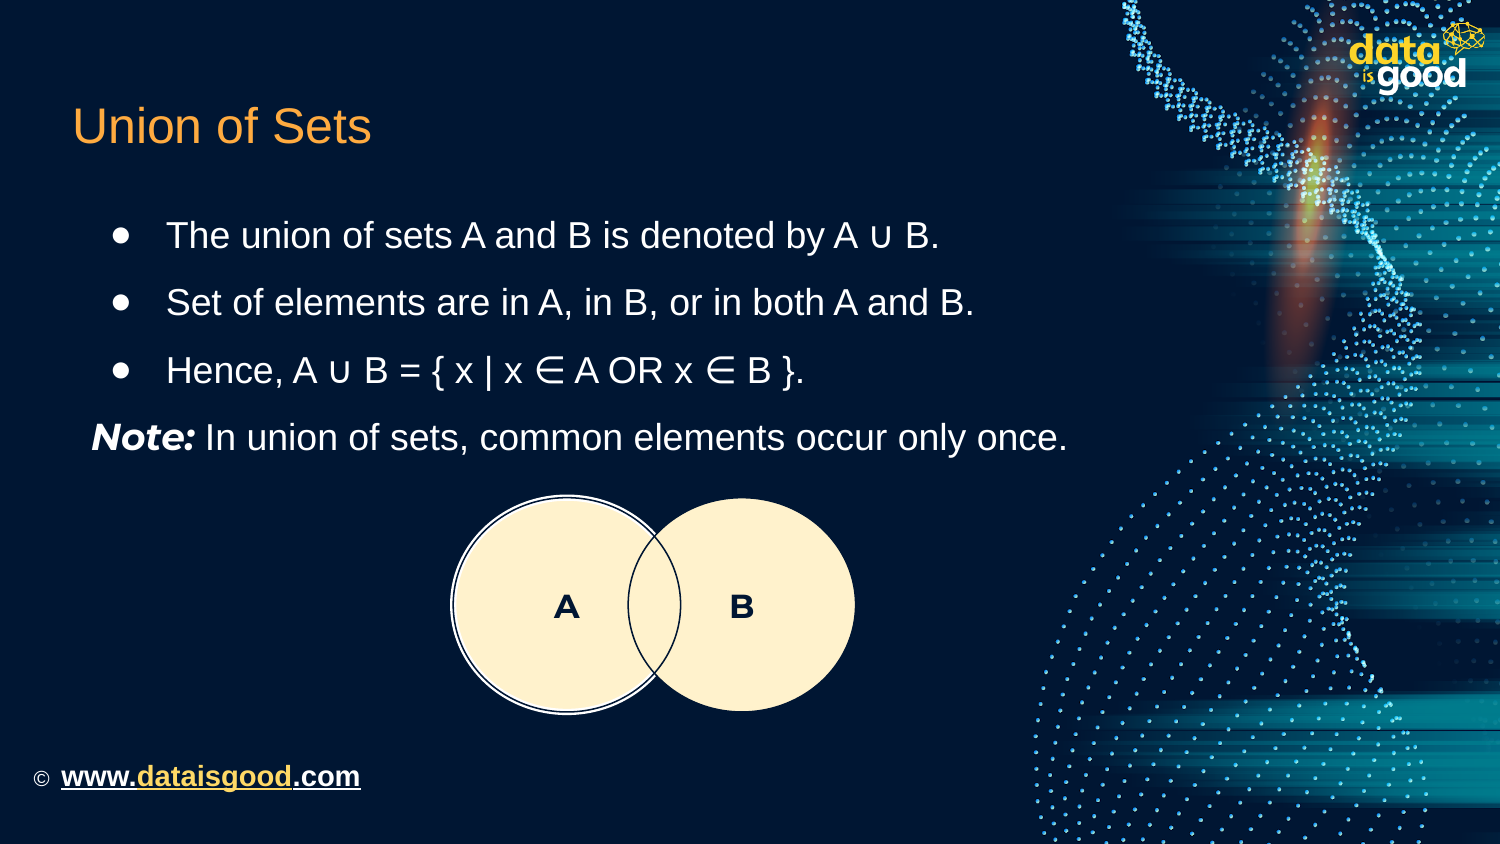

# Union of Sets
The union of sets A and B is denoted by A ∪ B.
Set of elements are in A, in B, or in both A and B.
Hence, A ∪ B = { x | x ∈ A OR x ∈ B }.
Note: In union of sets, common elements occur only once.
A

B